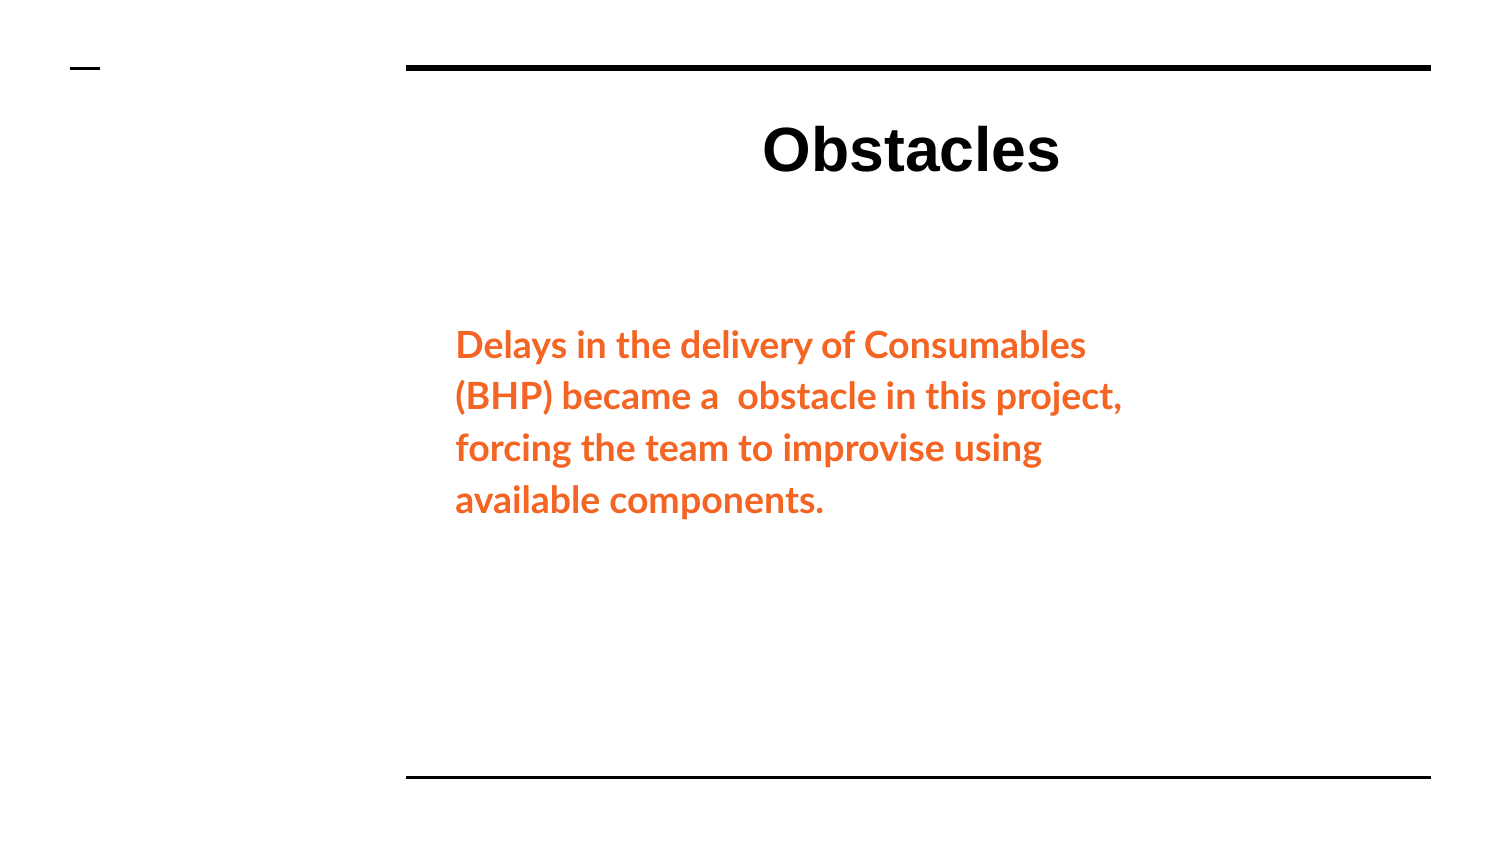

# Obstacles
Delays in the delivery of Consumables (BHP) became a  obstacle in this project, forcing the team to improvise using available components.